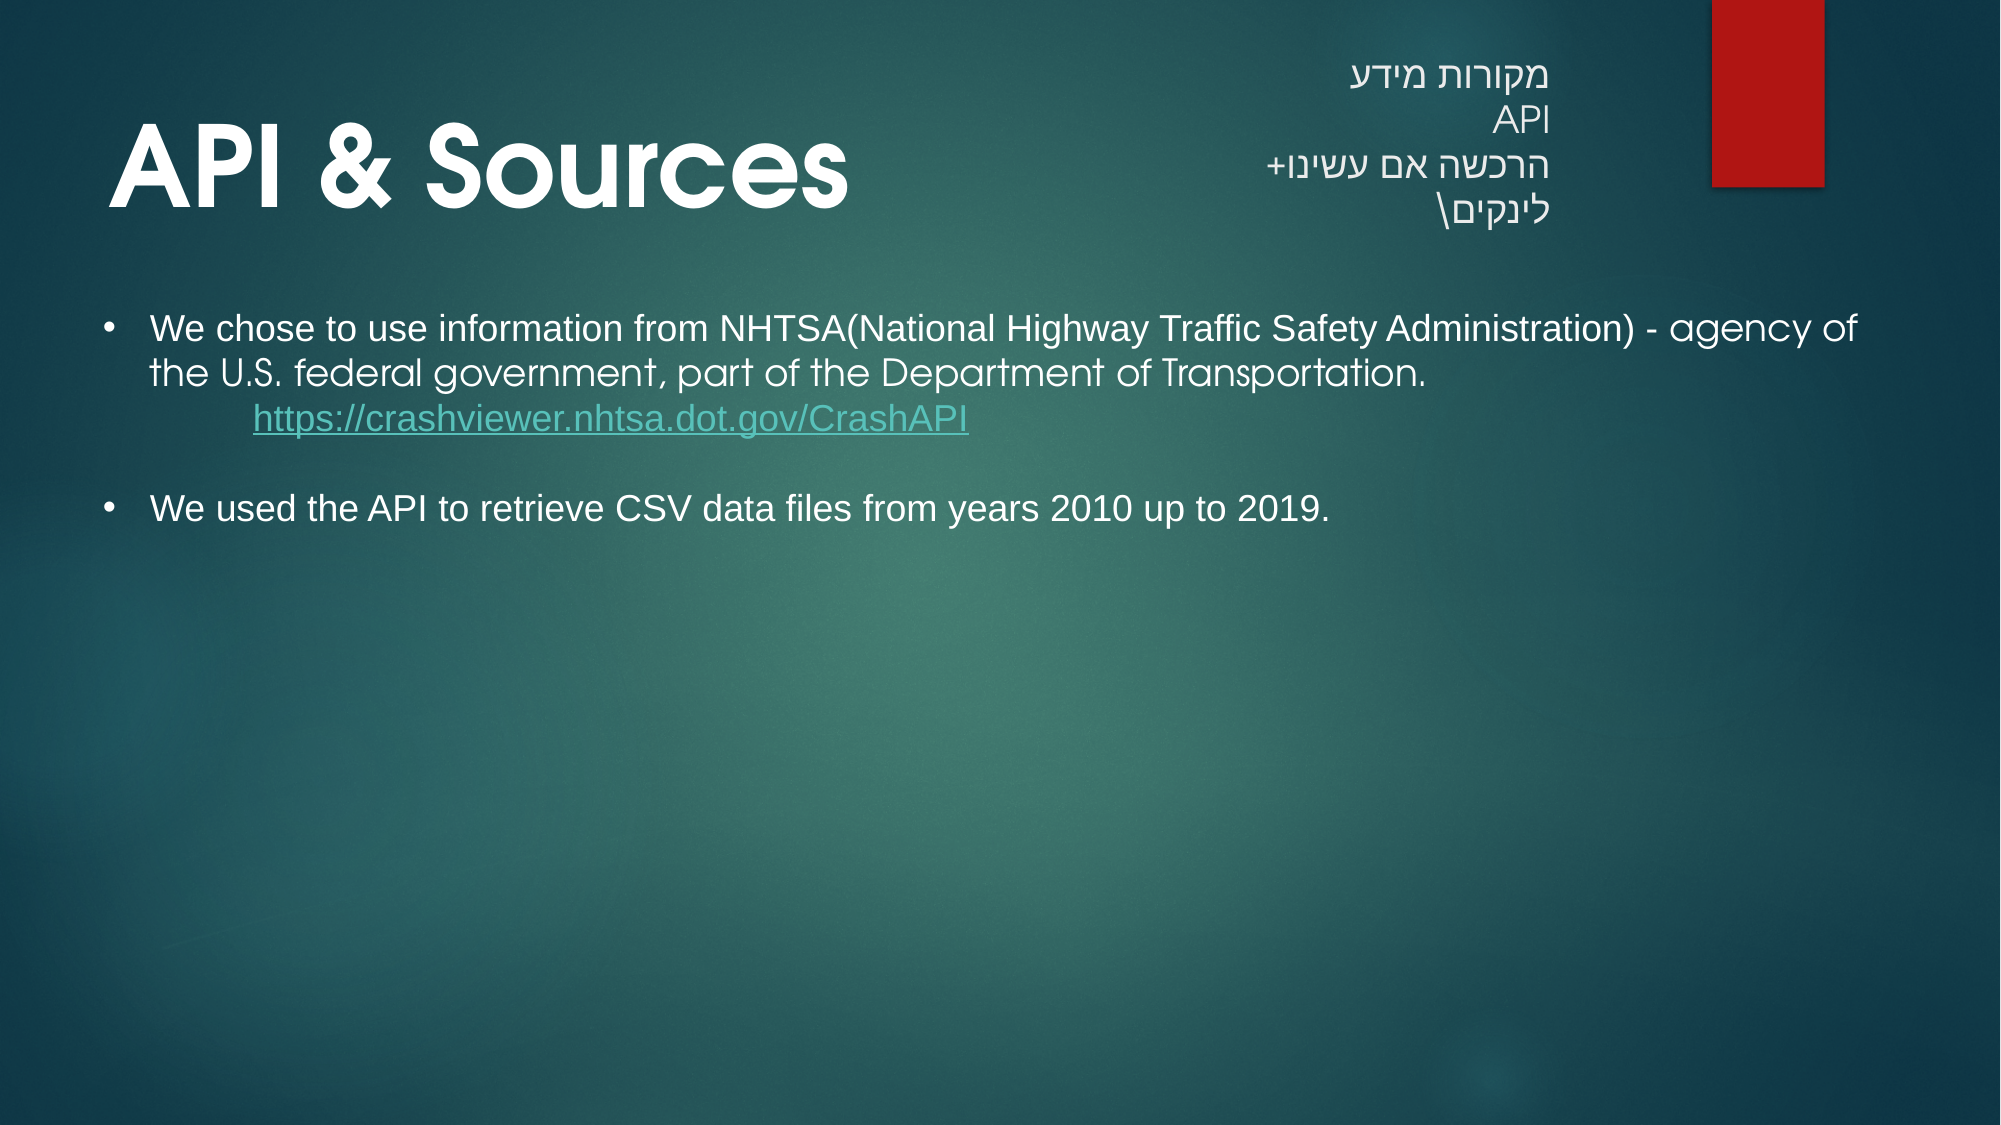

# מקורות מידע API הרכשה אם עשינו+ לינקים\
API & Sources
We chose to use information from NHTSA(National Highway Traffic Safety Administration) - agency of the U.S. federal government, part of the Department of Transportation.
	https://crashviewer.nhtsa.dot.gov/CrashAPI

We used the API to retrieve CSV data files from years 2010 up to 2019.